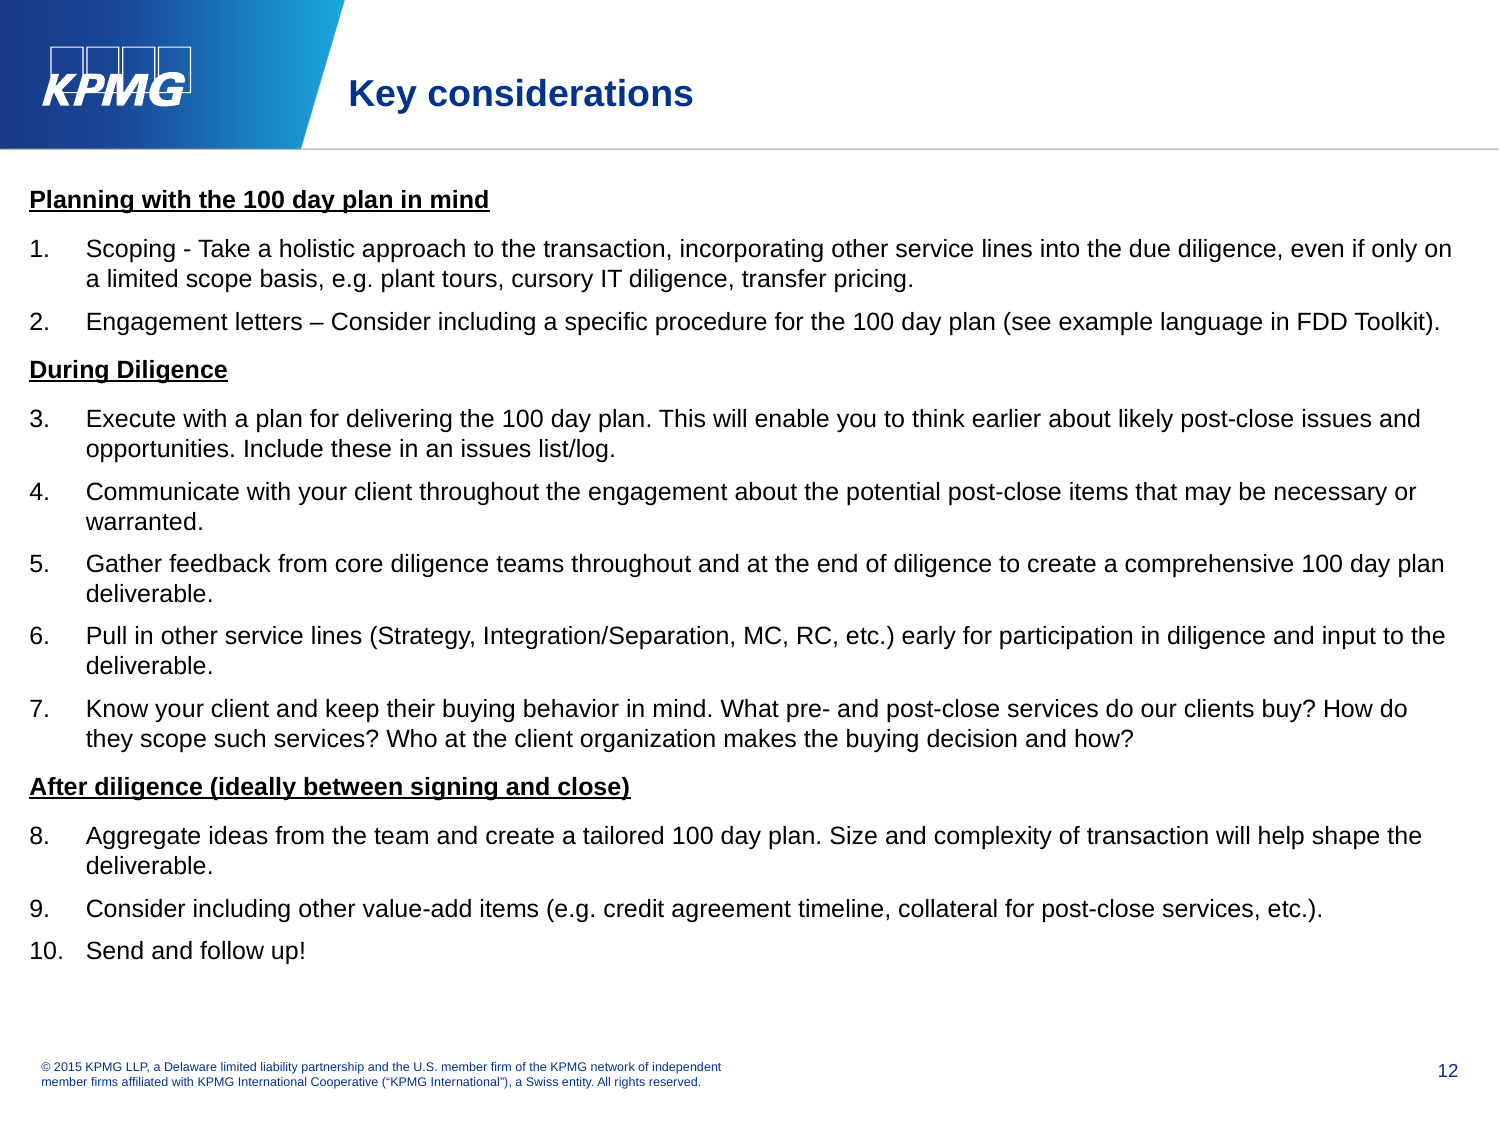

# Key considerations
Planning with the 100 day plan in mind
Scoping - Take a holistic approach to the transaction, incorporating other service lines into the due diligence, even if only on a limited scope basis, e.g. plant tours, cursory IT diligence, transfer pricing.
Engagement letters – Consider including a specific procedure for the 100 day plan (see example language in FDD Toolkit).
During Diligence
Execute with a plan for delivering the 100 day plan. This will enable you to think earlier about likely post-close issues and opportunities. Include these in an issues list/log.
Communicate with your client throughout the engagement about the potential post-close items that may be necessary or warranted.
Gather feedback from core diligence teams throughout and at the end of diligence to create a comprehensive 100 day plan deliverable.
Pull in other service lines (Strategy, Integration/Separation, MC, RC, etc.) early for participation in diligence and input to the deliverable.
Know your client and keep their buying behavior in mind. What pre- and post-close services do our clients buy? How do they scope such services? Who at the client organization makes the buying decision and how?
After diligence (ideally between signing and close)
Aggregate ideas from the team and create a tailored 100 day plan. Size and complexity of transaction will help shape the deliverable.
Consider including other value-add items (e.g. credit agreement timeline, collateral for post-close services, etc.).
Send and follow up!